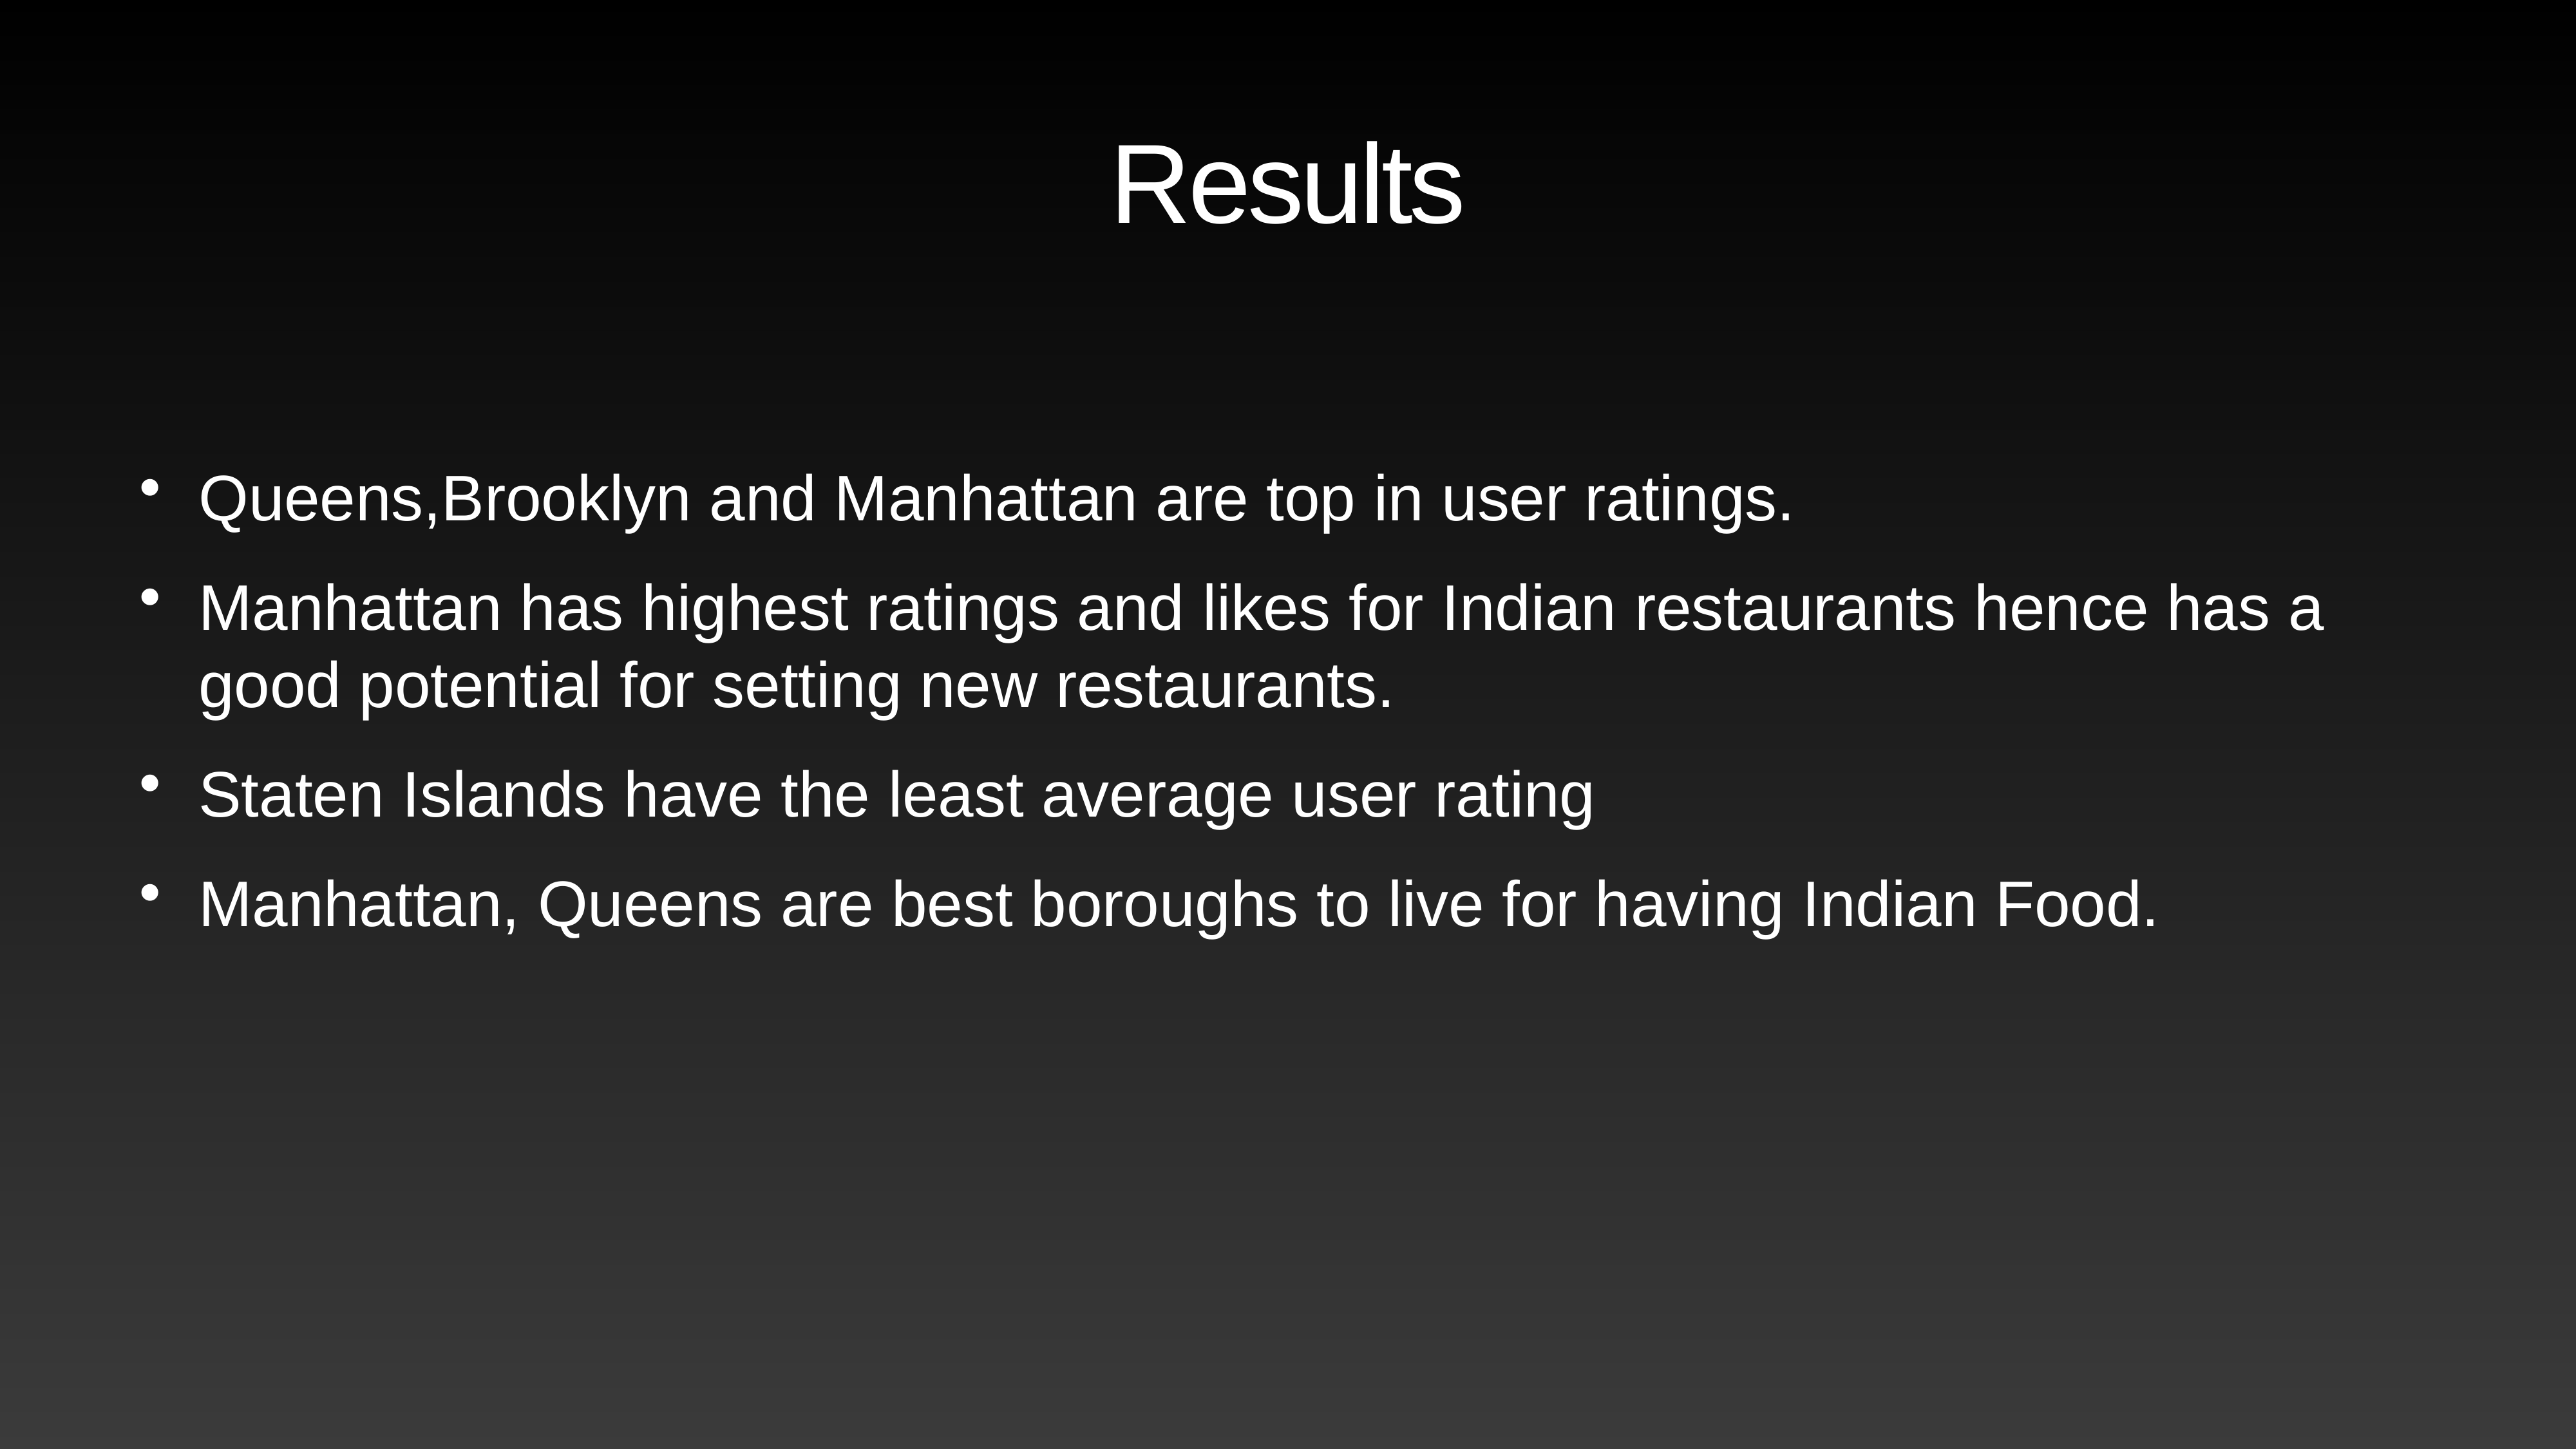

# Results

Queens,Brooklyn and Manhattan are top in user ratings.
Manhattan has highest ratings and likes for Indian restaurants hence has a good potential for setting new restaurants.
Staten Islands have the least average user rating
Manhattan, Queens are best boroughs to live for having Indian Food.